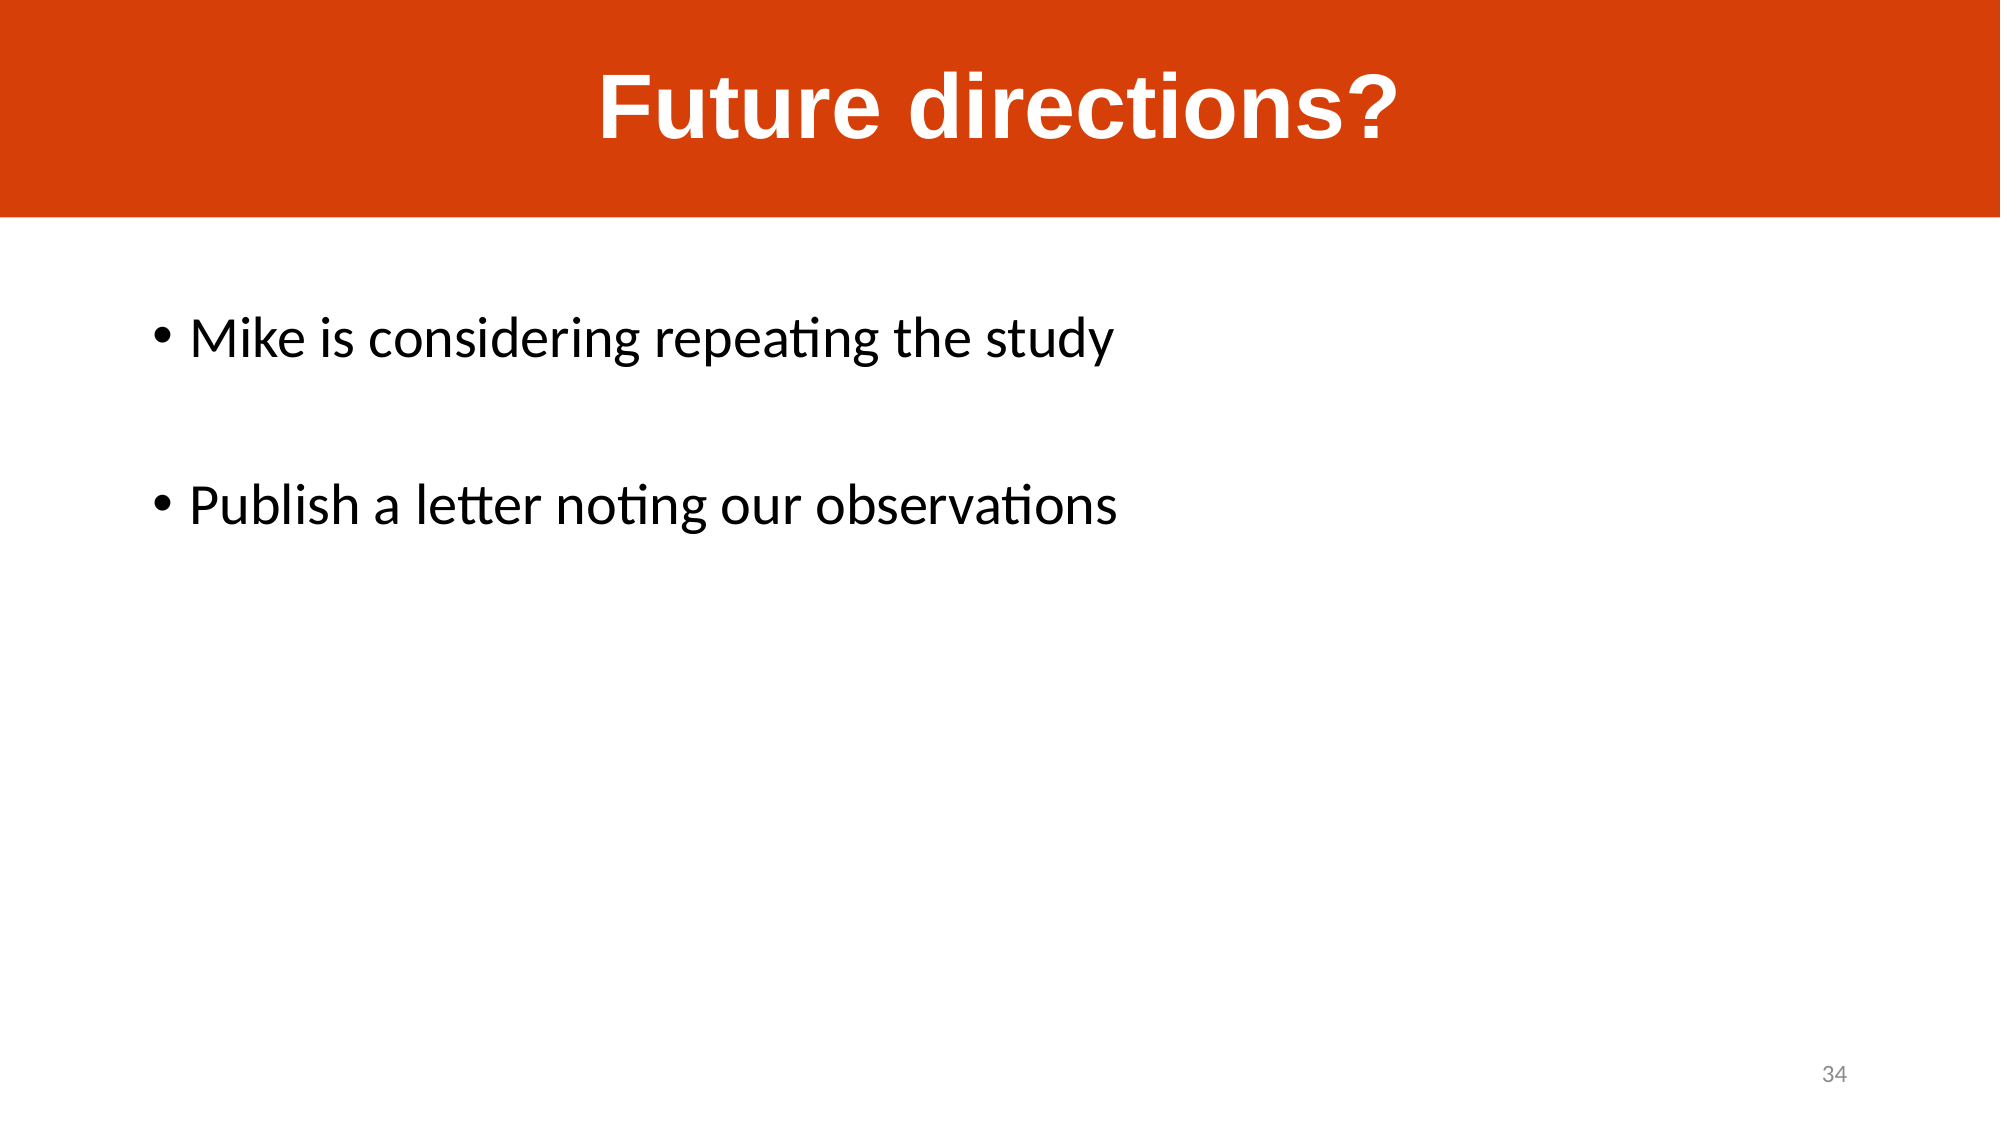

# Future directions?
Mike is considering repeating the study

Publish a letter noting our observations
34